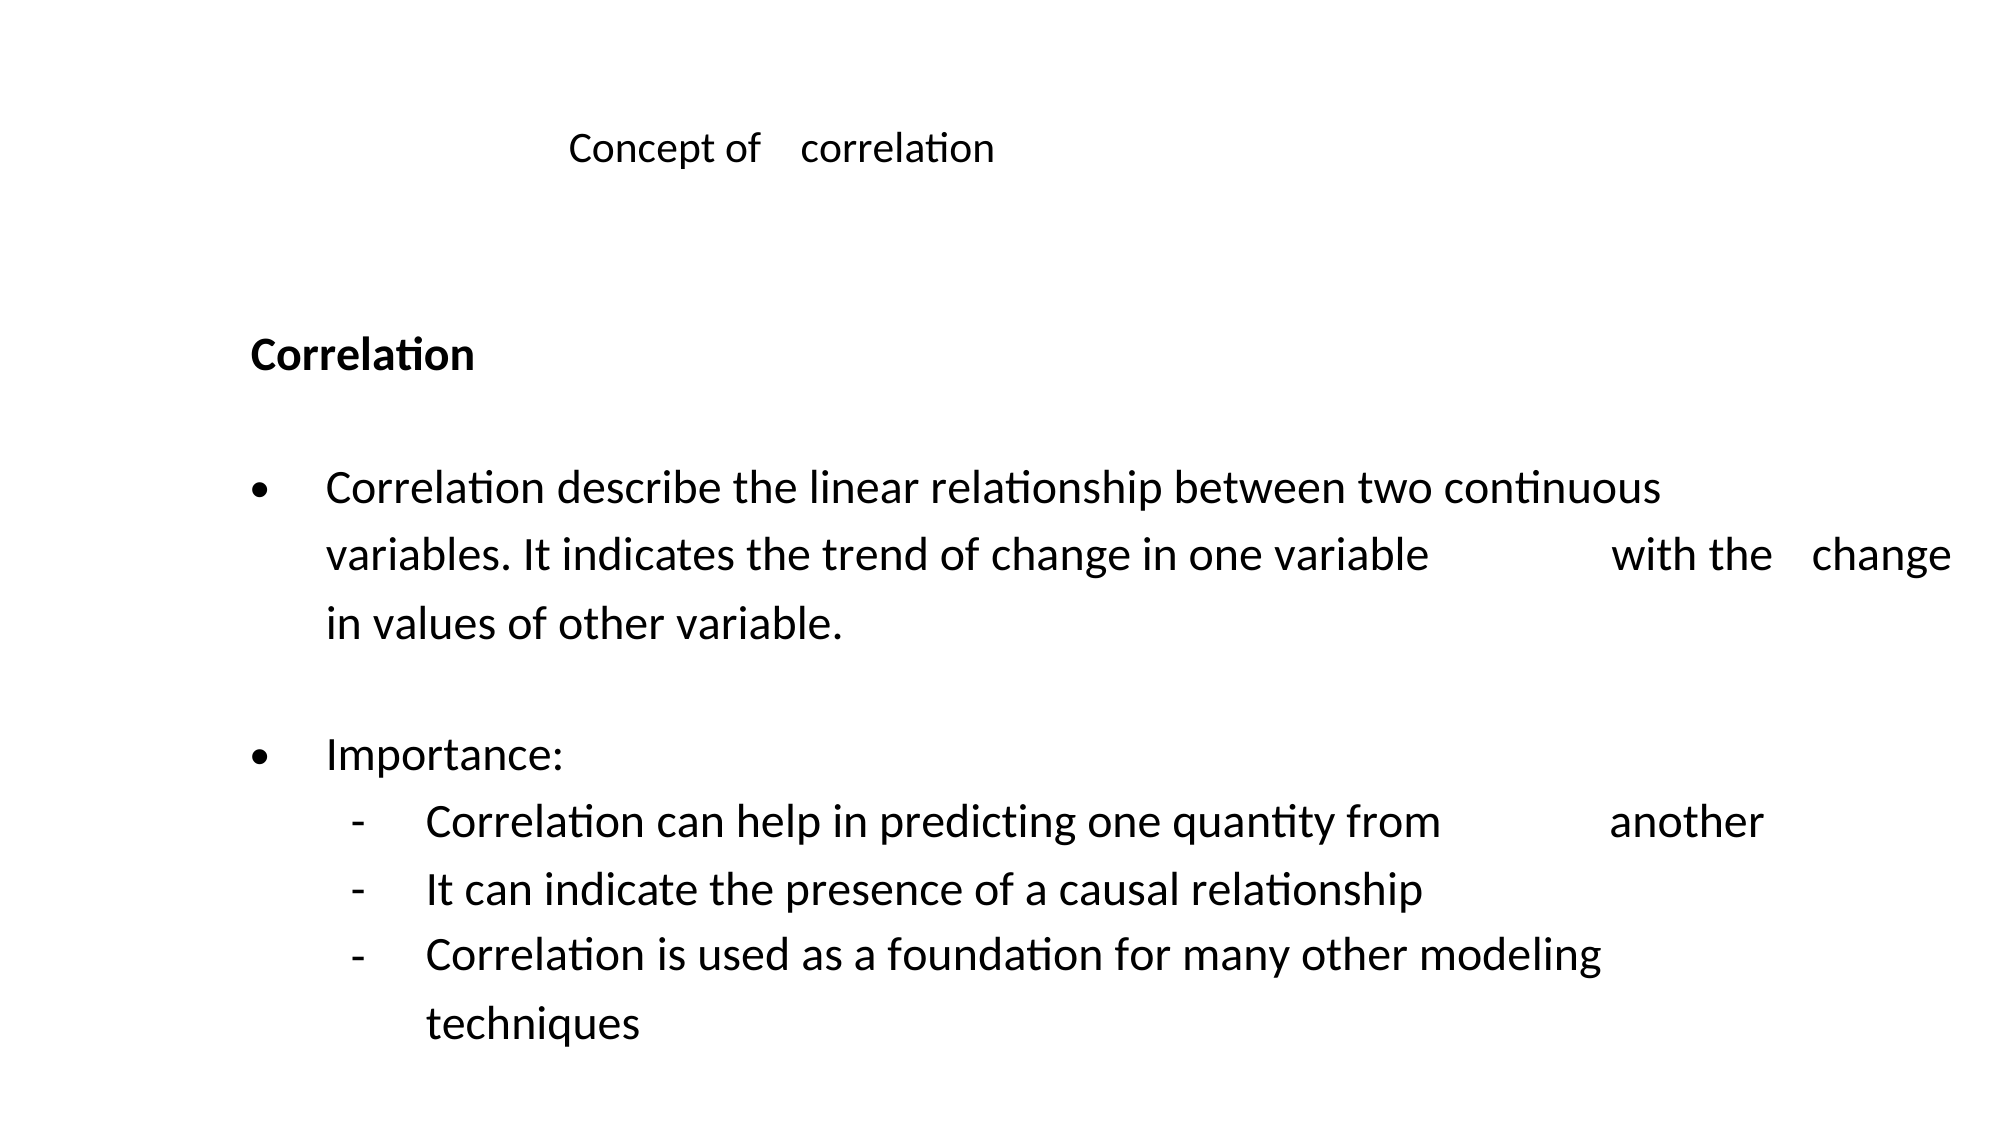

Concept of
correlation
Correlation
•
Correlation describe the linear relationship between two continuous
variables. It indicates the trend of change in one variable
in values of other variable.
with the
change
•
Importance:
-
-
-
Correlation can help in predicting one quantity from
It can indicate the presence of a causal relationship
another
Correlation is used as a foundation for many other modeling
techniques